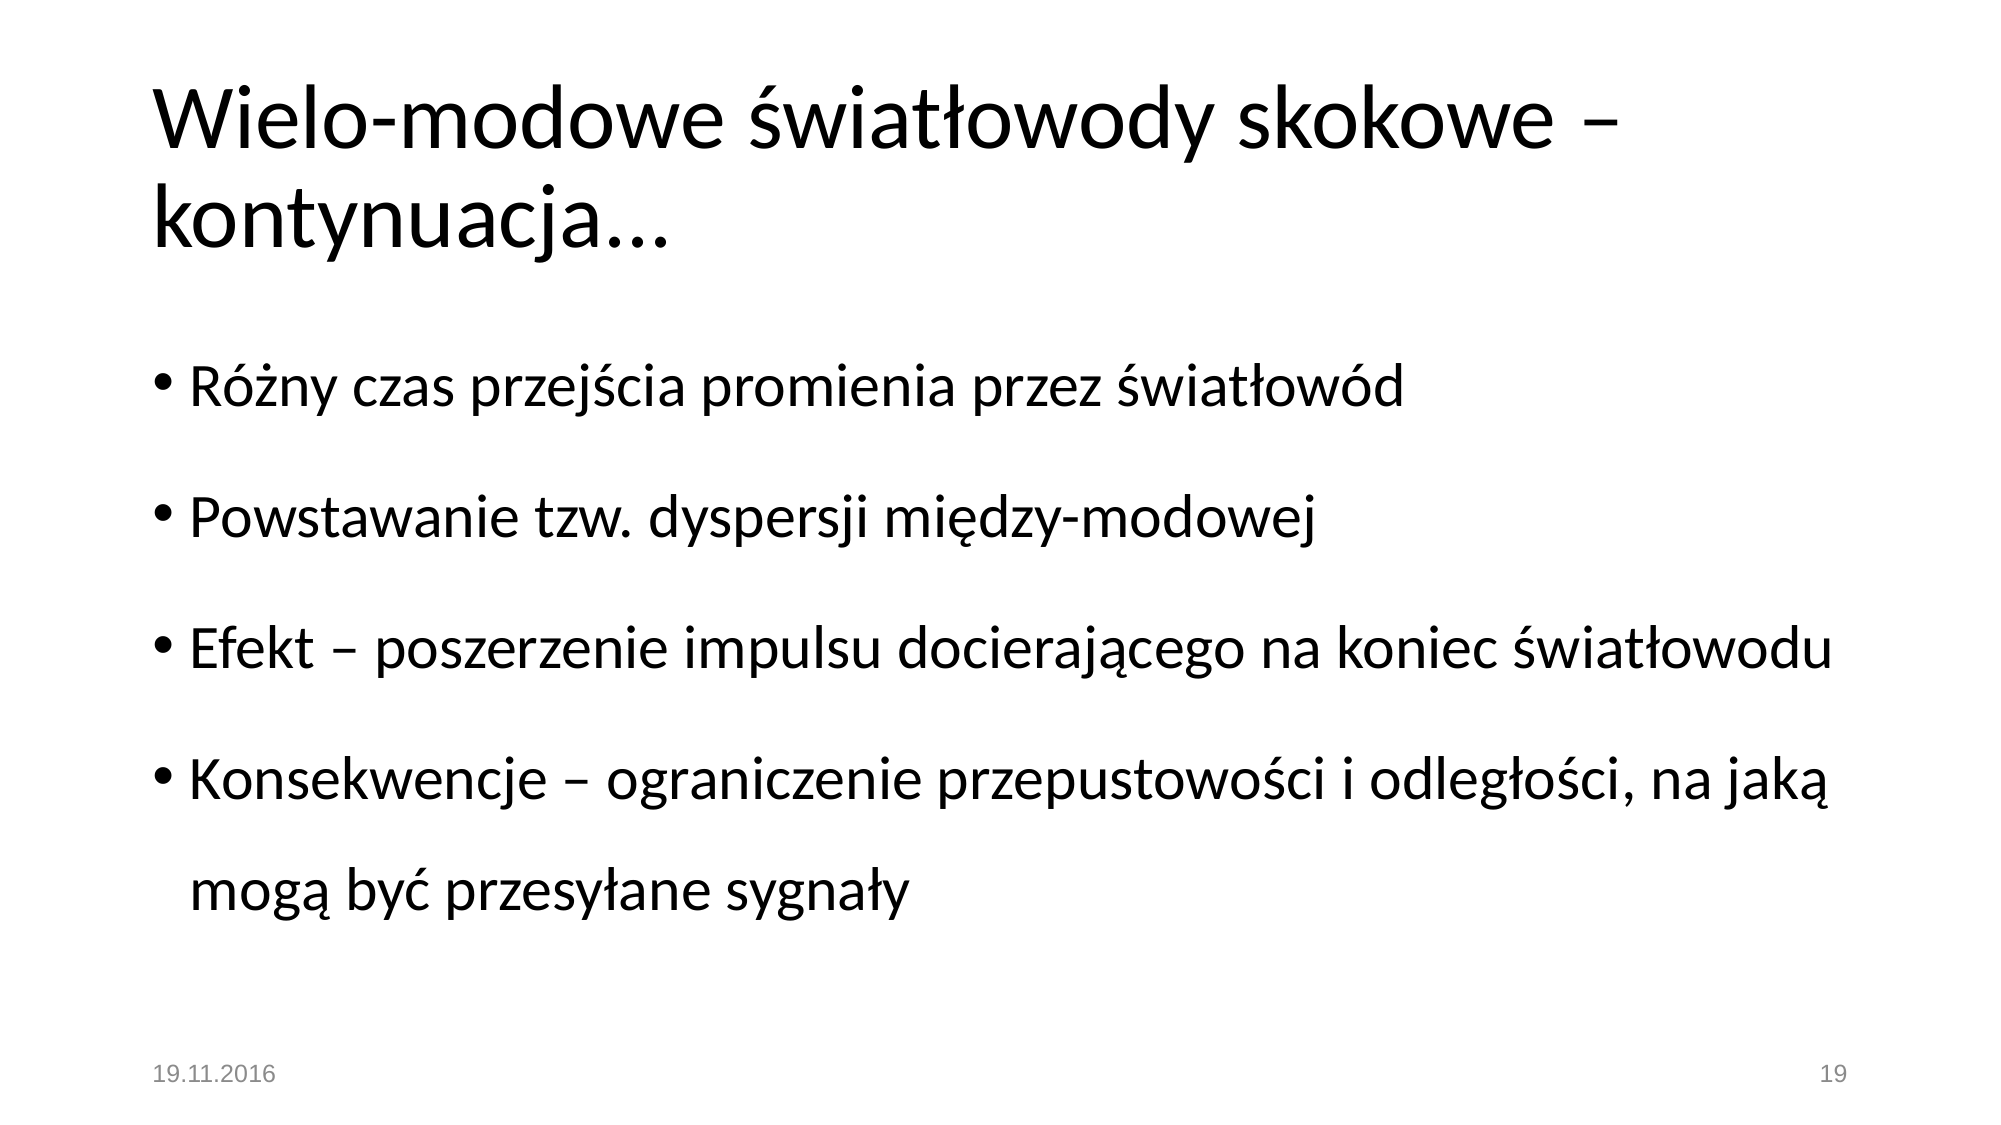

# Wielo-modowe światłowody skokowe‏ – kontynuacja...
Różny czas przejścia promienia przez światłowód
Powstawanie tzw. dyspersji między-modowej
Efekt – poszerzenie impulsu docierającego na koniec światłowodu
Konsekwencje – ograniczenie przepustowości i odległości, na jaką mogą być przesyłane sygnały
19.11.2016
19